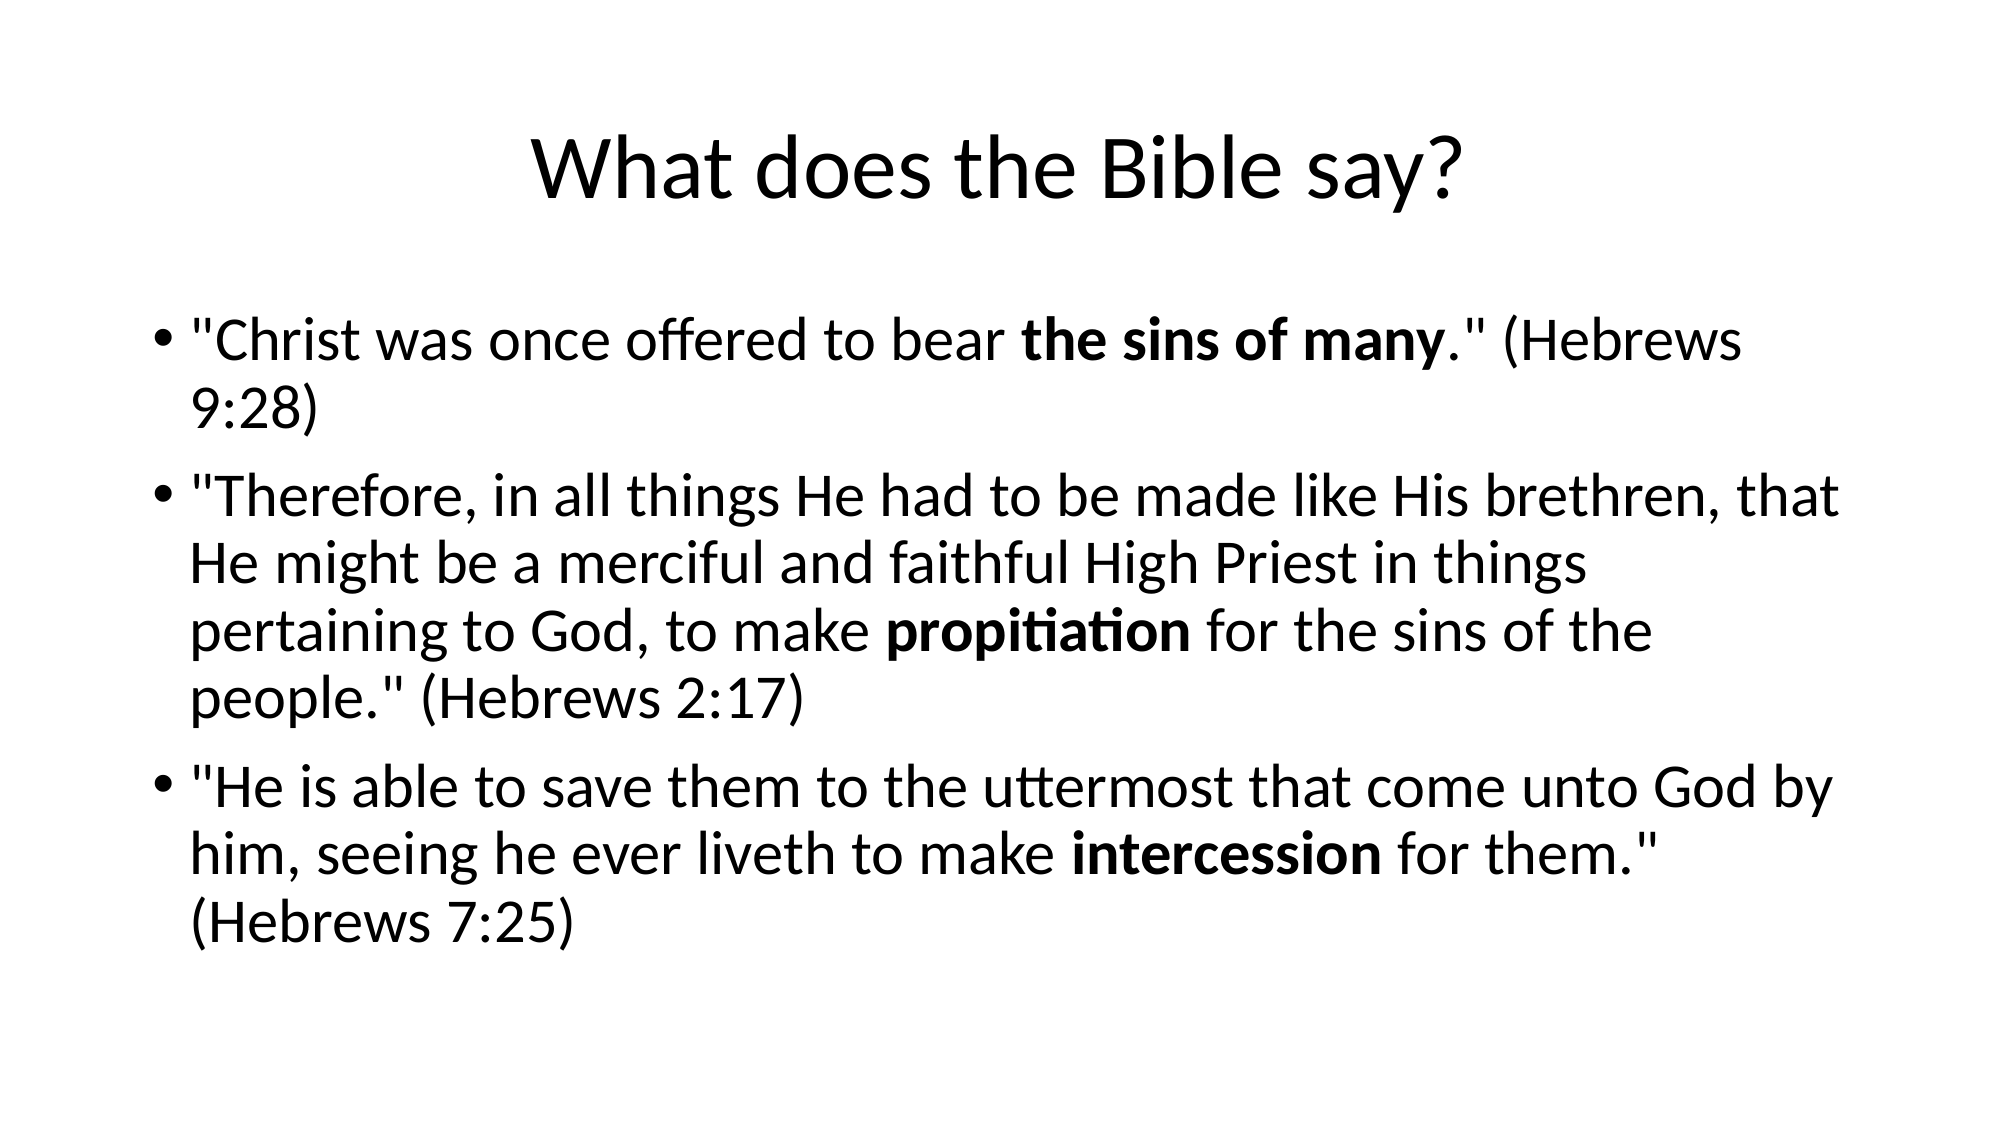

# What does the Bible say?
"Christ was once offered to bear the sins of many." (Hebrews 9:28)
"Therefore, in all things He had to be made like His brethren, that He might be a merciful and faithful High Priest in things pertaining to God, to make propitiation for the sins of the people." (Hebrews 2:17)
"He is able to save them to the uttermost that come unto God by him, seeing he ever liveth to make intercession for them." (Hebrews 7:25)